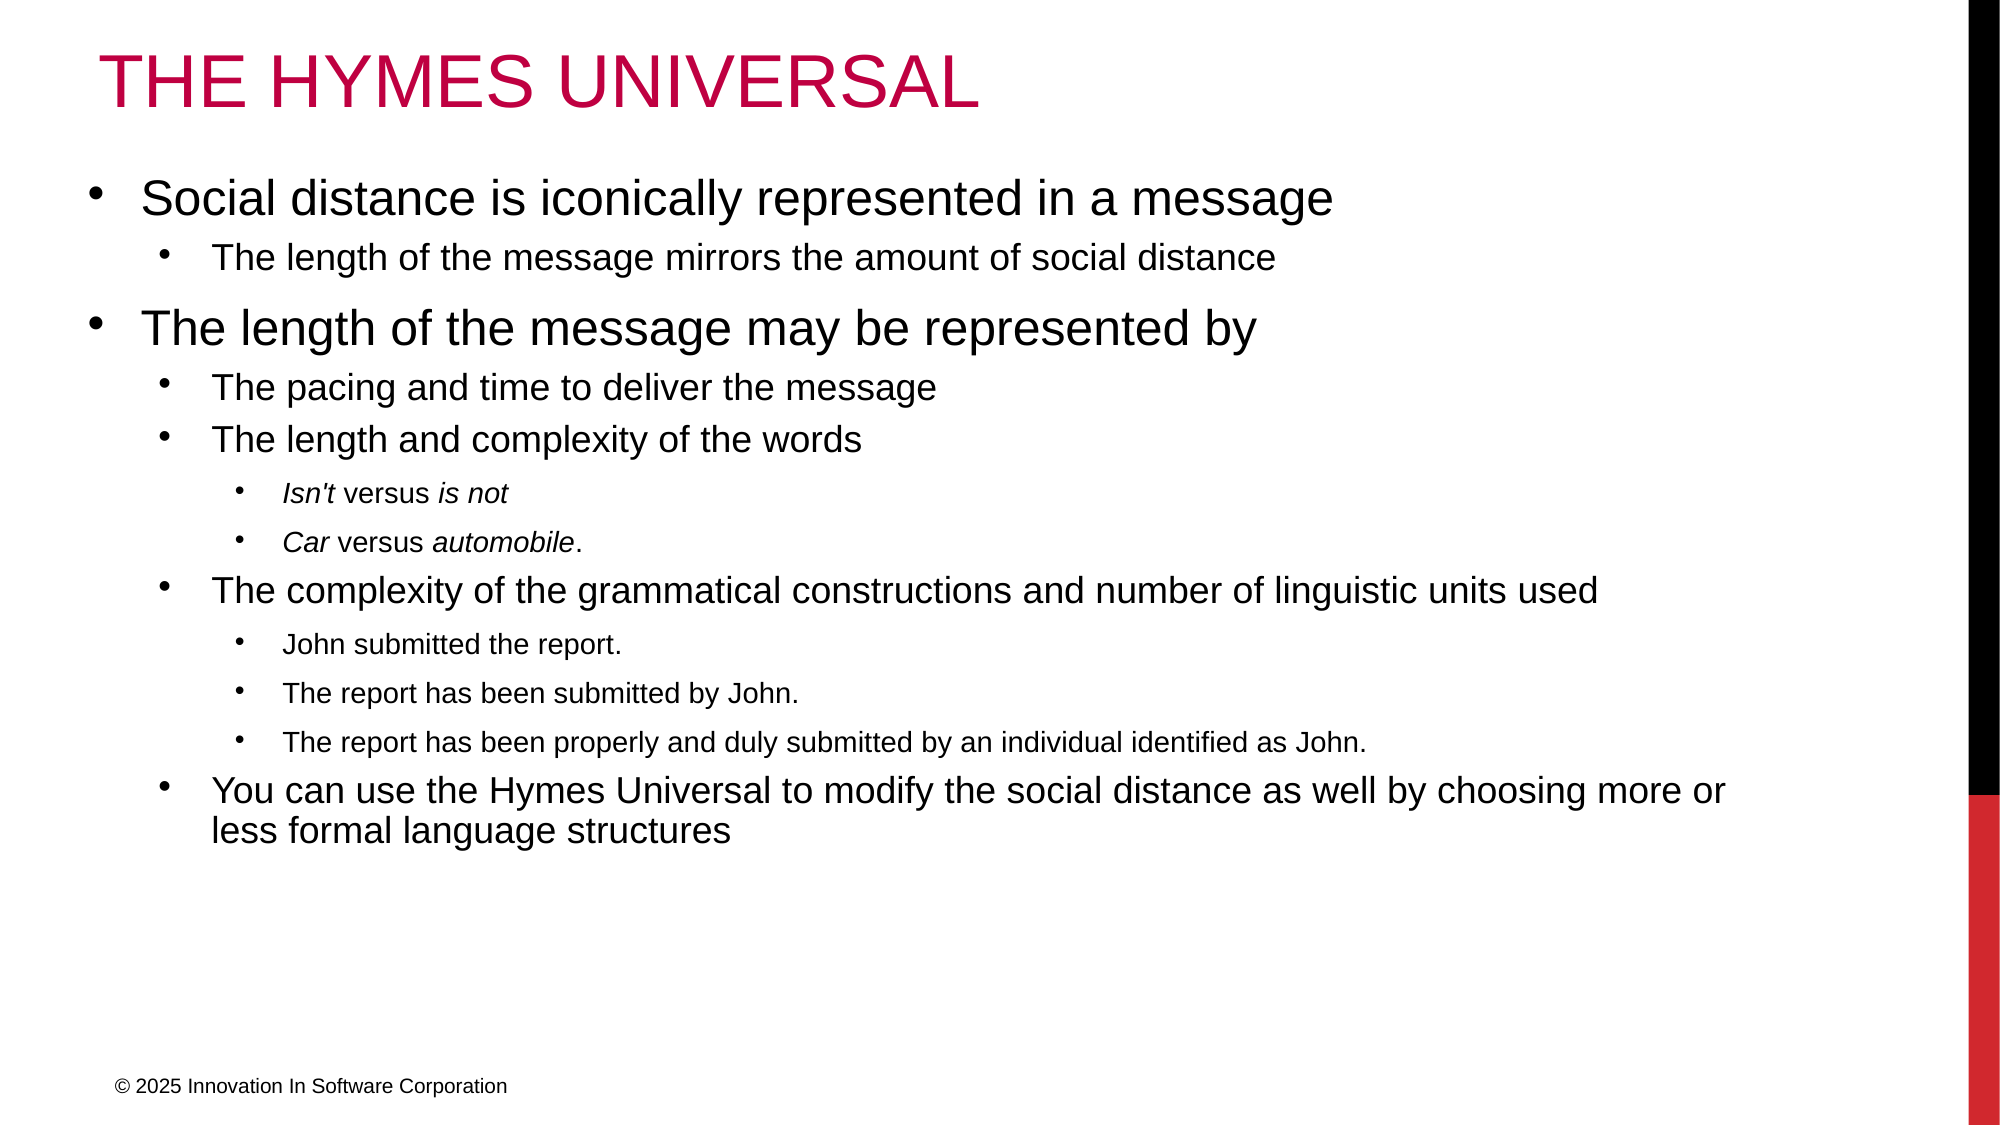

# The Hymes Universal
Social distance is iconically represented in a message
The length of the message mirrors the amount of social distance
The length of the message may be represented by
The pacing and time to deliver the message
The length and complexity of the words
Isn't versus is not
Car versus automobile.
The complexity of the grammatical constructions and number of linguistic units used
John submitted the report.
The report has been submitted by John.
The report has been properly and duly submitted by an individual identified as John.
You can use the Hymes Universal to modify the social distance as well by choosing more or less formal language structures
© 2025 Innovation In Software Corporation